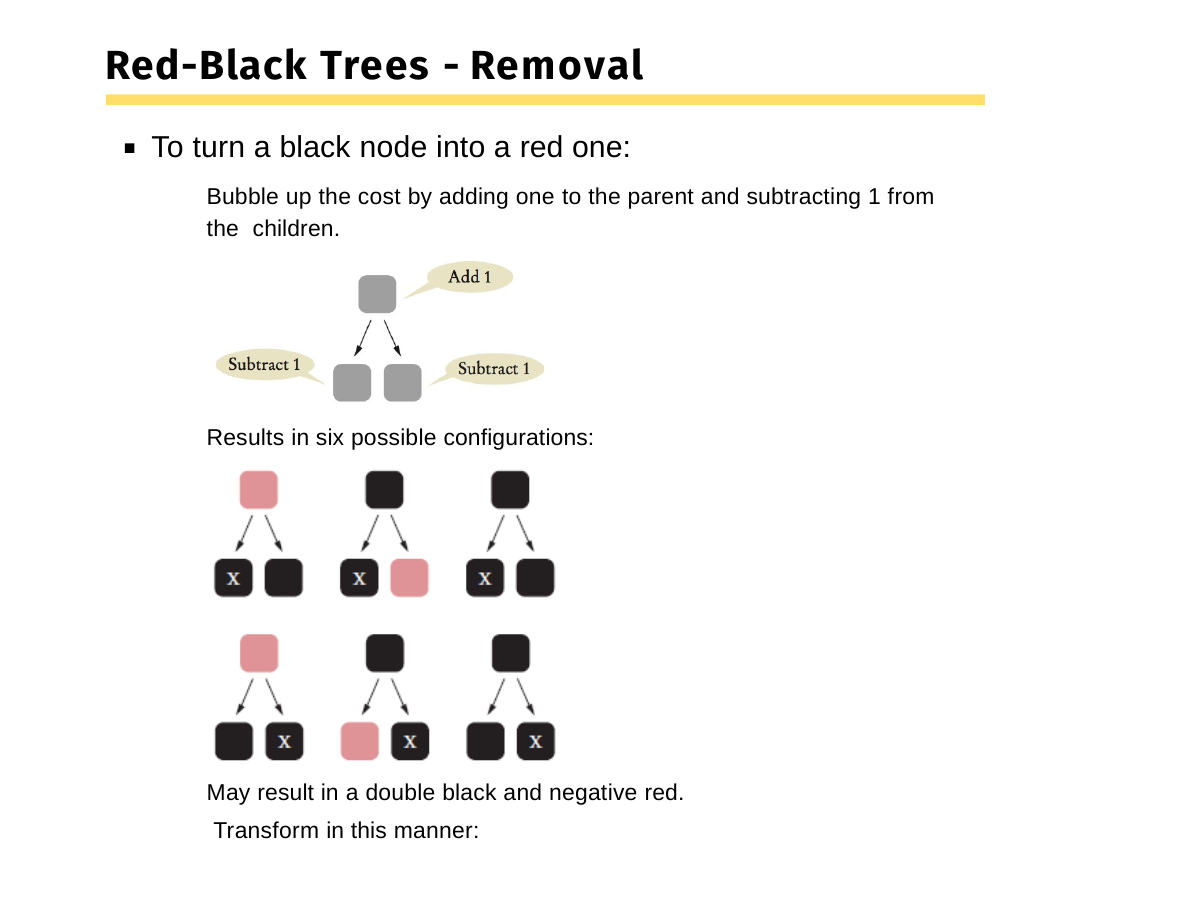

# Red-Black Trees - Removal

To turn a black node into a red one:
Bubble up the cost by adding one to the parent and subtracting 1 from the  children.

Results in six possible configurations:

May result in a double black and negative red.  Transform in this manner: